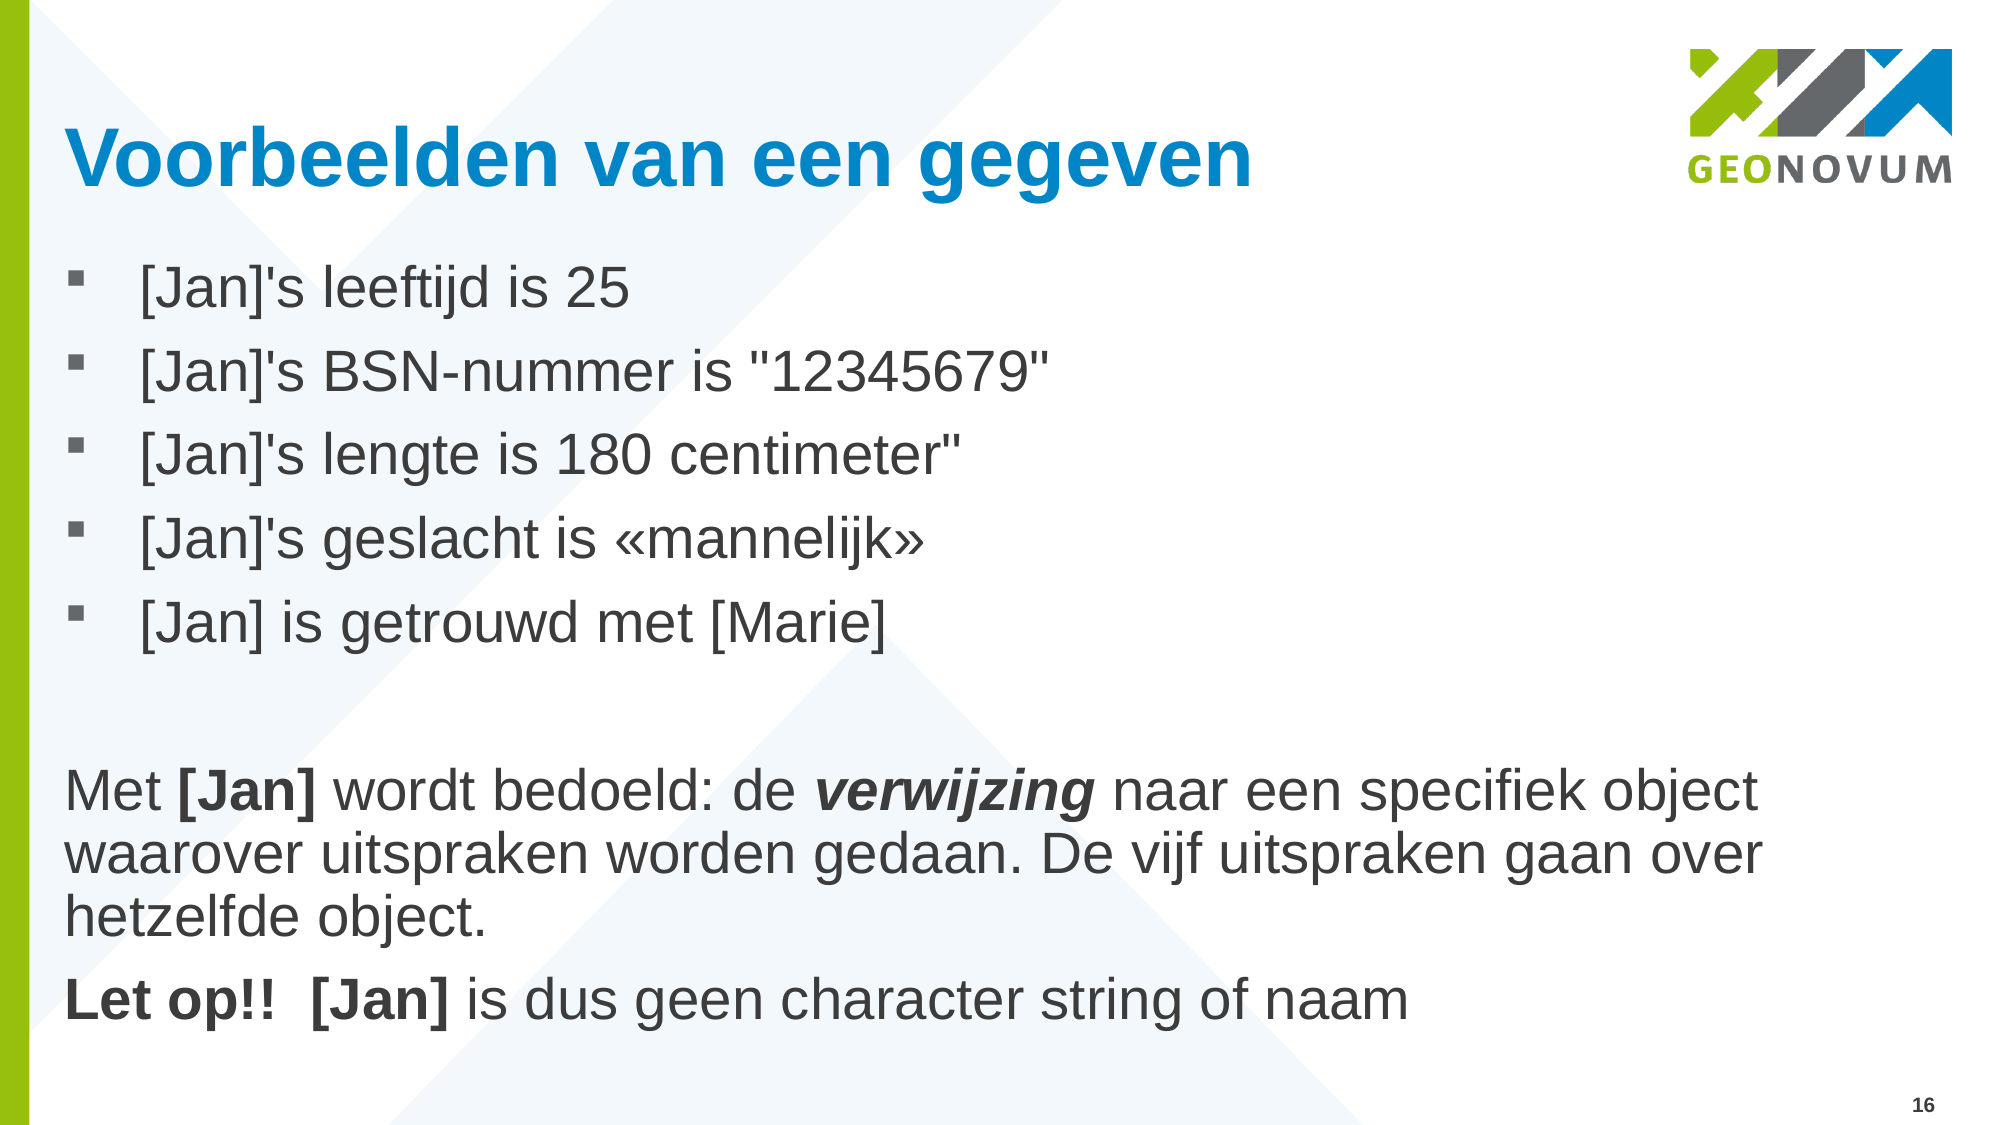

# Voorbeelden van een gegeven
[Jan]'s leeftijd is 25
[Jan]'s BSN-nummer is "12345679"
[Jan]'s lengte is 180 centimeter"
[Jan]'s geslacht is «mannelijk»
[Jan] is getrouwd met [Marie]

Met [Jan] wordt bedoeld: de verwijzing naar een specifiek object waarover uitspraken worden gedaan. De vijf uitspraken gaan over hetzelfde object.
Let op!!  [Jan] is dus geen character string of naam

16